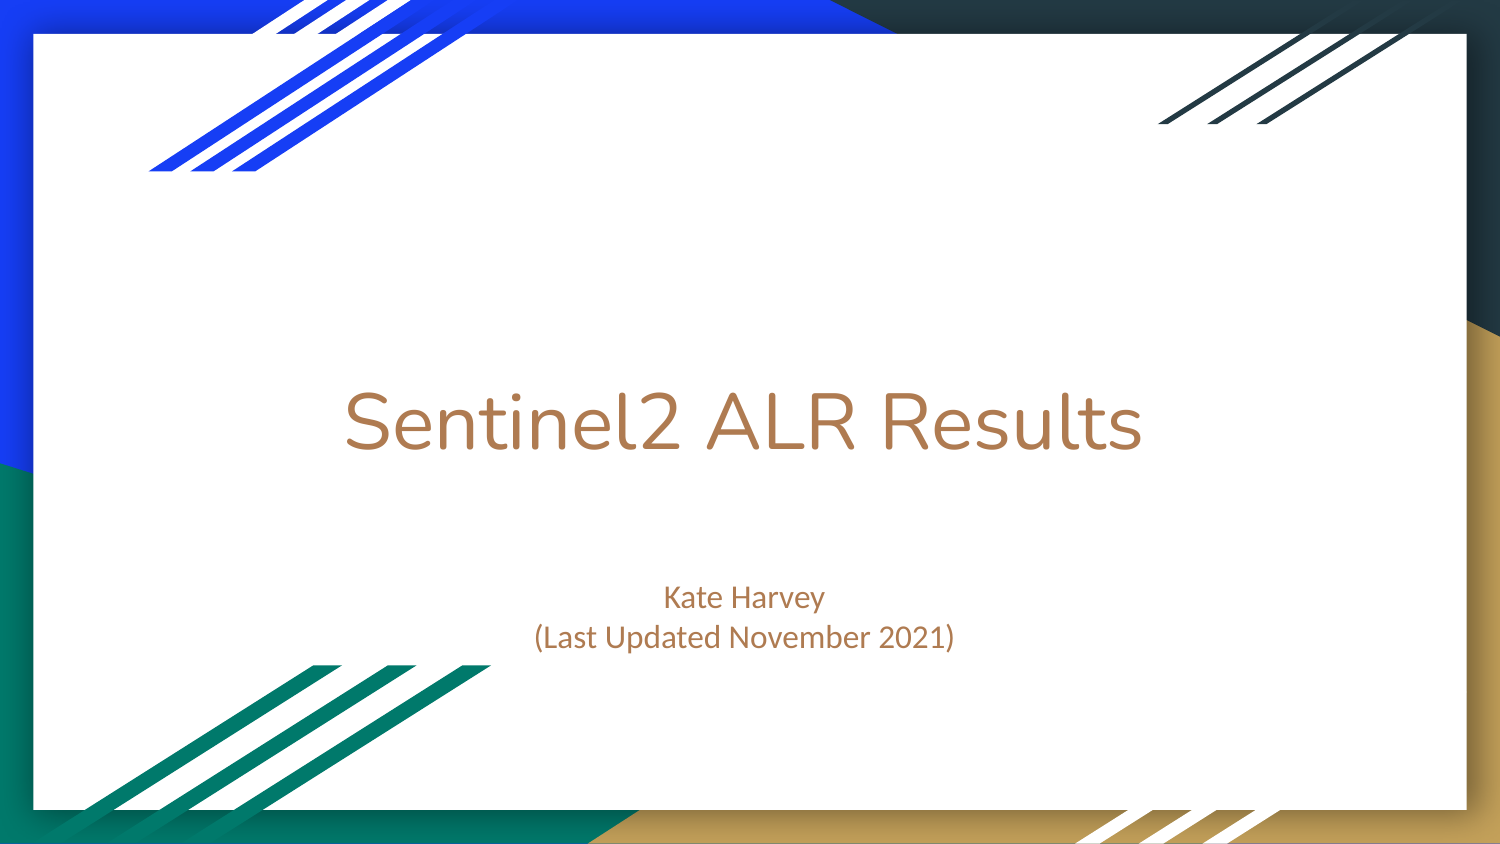

# Sentinel2 ALR Results
Kate Harvey
(Last Updated November 2021)